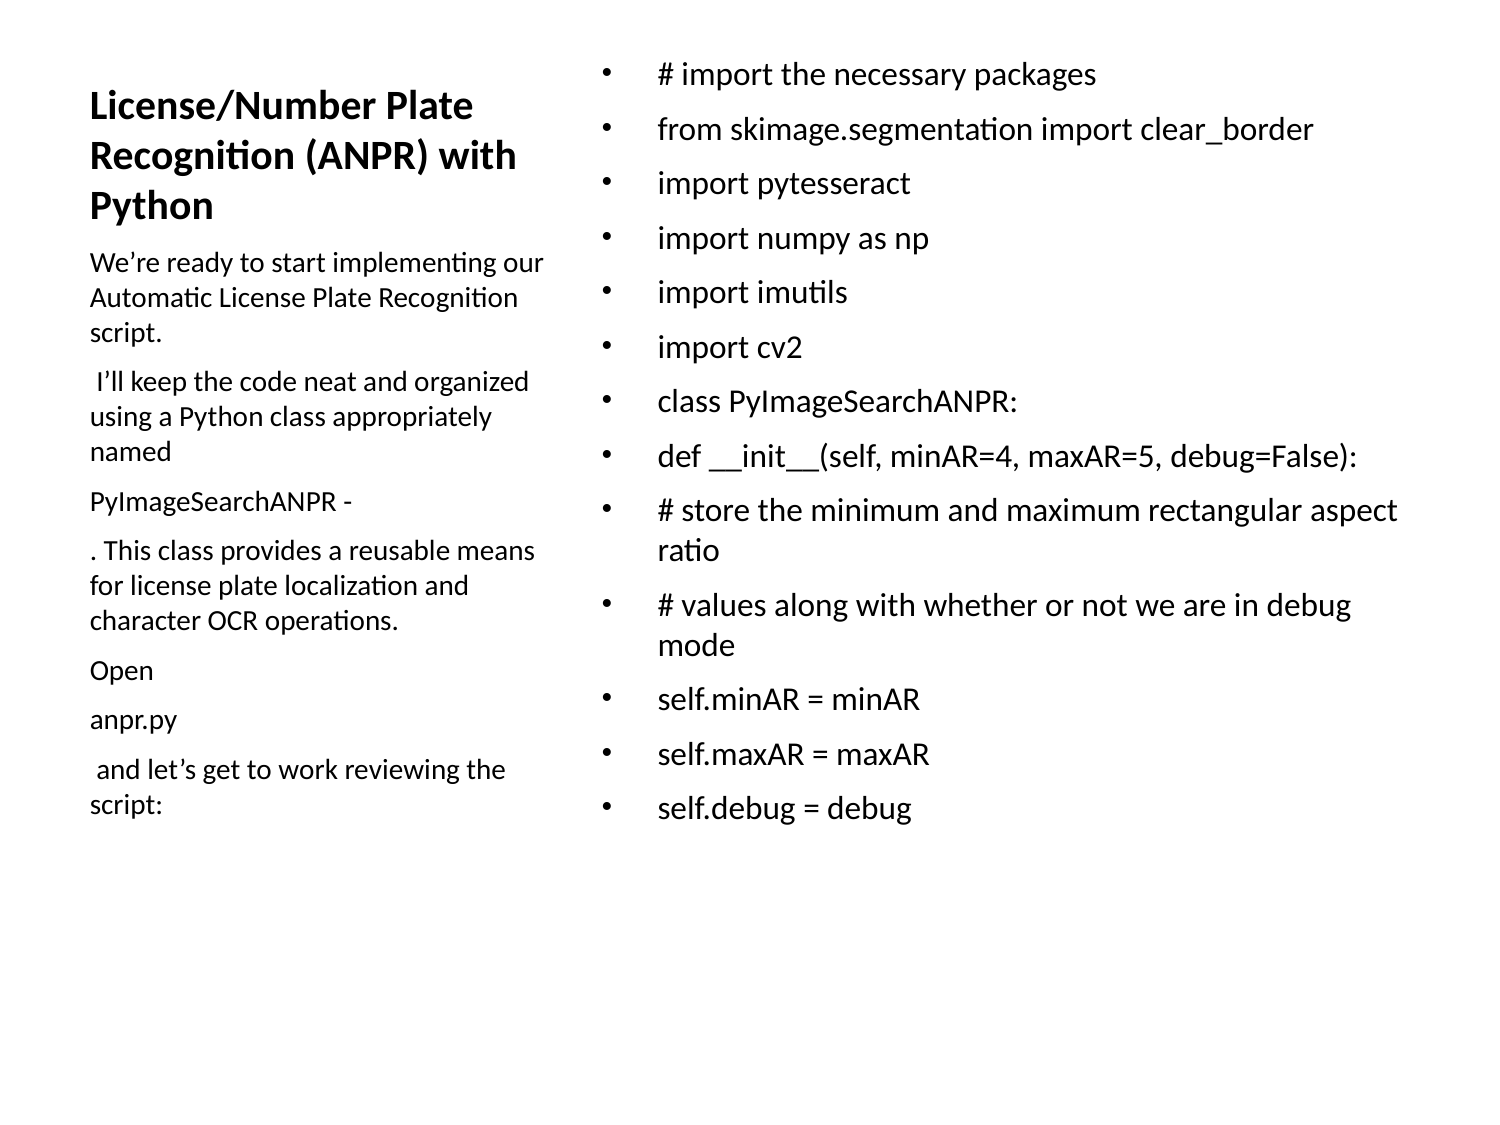

# License/Number Plate Recognition (ANPR) with Python
# import the necessary packages
from skimage.segmentation import clear_border
import pytesseract
import numpy as np
import imutils
import cv2
class PyImageSearchANPR:
def __init__(self, minAR=4, maxAR=5, debug=False):
# store the minimum and maximum rectangular aspect ratio
# values along with whether or not we are in debug mode
self.minAR = minAR
self.maxAR = maxAR
self.debug = debug

We’re ready to start implementing our Automatic License Plate Recognition script.
 I’ll keep the code neat and organized using a Python class appropriately named
PyImageSearchANPR -
. This class provides a reusable means for license plate localization and character OCR operations.
Open
anpr.py
 and let’s get to work reviewing the script: